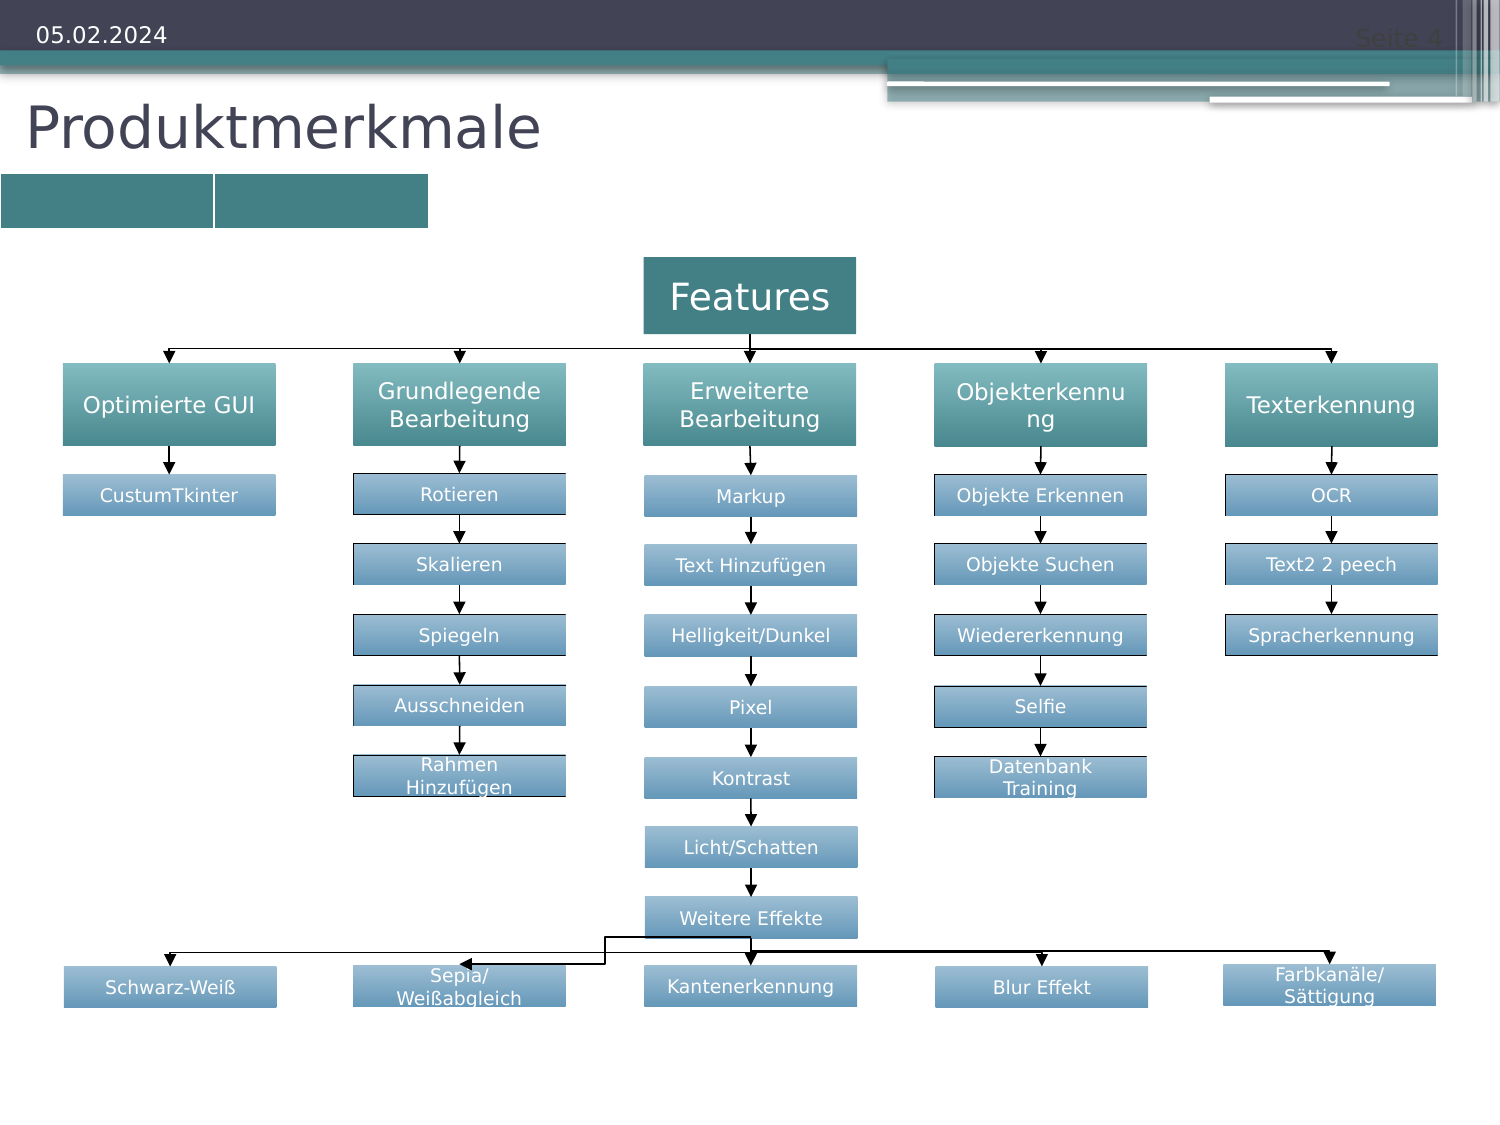

Seite 4
05.02.2024
Produktmerkmale
|  |  |  |  |  |  |  |
| --- | --- | --- | --- | --- | --- | --- |
Features
Optimierte GUI
Grundlegende Bearbeitung
Erweiterte Bearbeitung
Objekterkennung
Texterkennung
Rotieren
CustumTkinter
Objekte Erkennen
OCR
Markup
Skalieren
Objekte Suchen
Text2 2 peech
Text Hinzufügen
Spiegeln
Wiedererkennung
Spracherkennung
Helligkeit/Dunkel
Ausschneiden
Selfie
Pixel
Rahmen Hinzufügen
Datenbank Training
Kontrast
Licht/Schatten
Weitere Effekte
Farbkanäle/Sättigung
Kantenerkennung
Sepia/Weißabgleich
Schwarz-Weiß
Blur Effekt